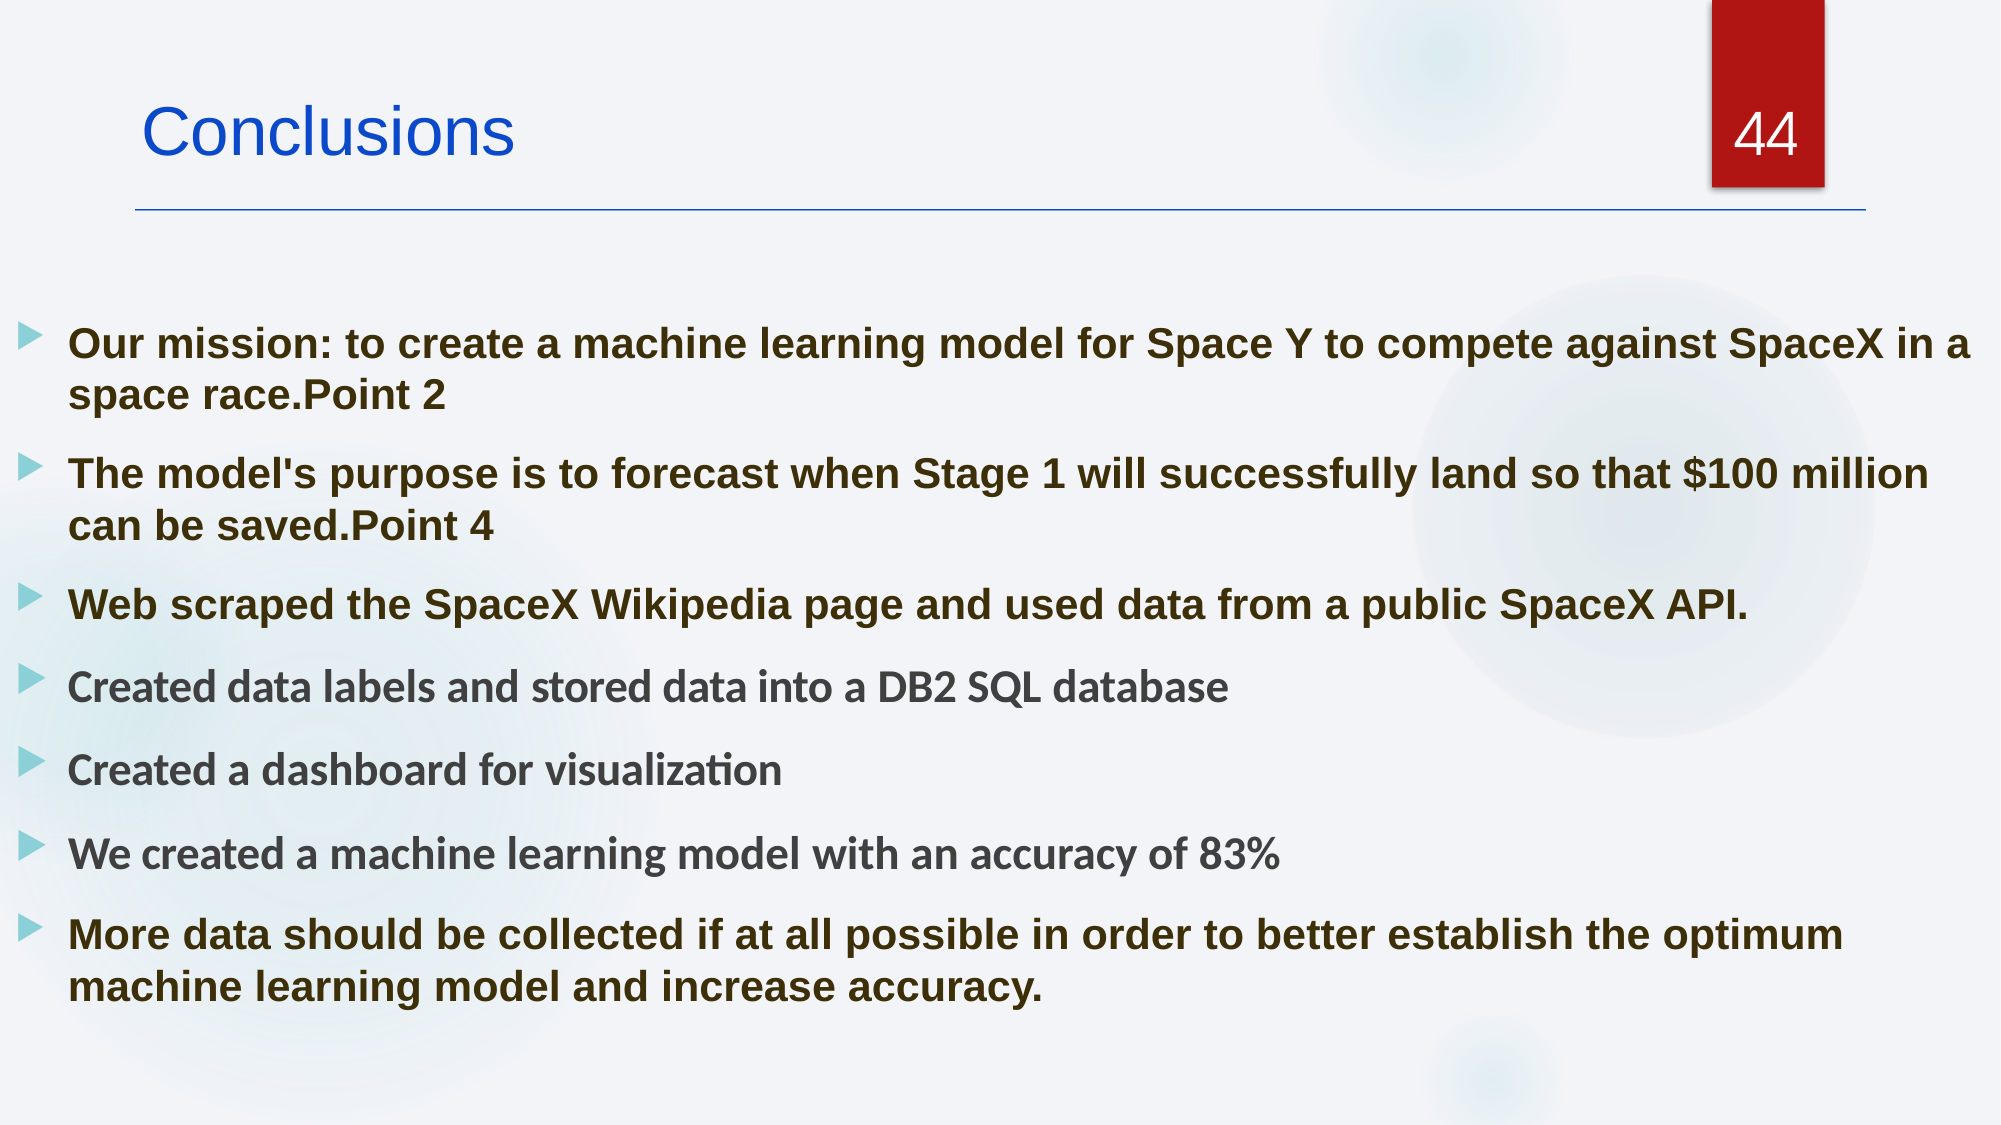

44
Conclusions
Our mission: to create a machine learning model for Space Y to compete against SpaceX in a space race.Point 2
The model's purpose is to forecast when Stage 1 will successfully land so that $100 million can be saved.Point 4
Web scraped the SpaceX Wikipedia page and used data from a public SpaceX API.
Created data labels and stored data into a DB2 SQL database
Created a dashboard for visualization
We created a machine learning model with an accuracy of 83%
More data should be collected if at all possible in order to better establish the optimum machine learning model and increase accuracy.